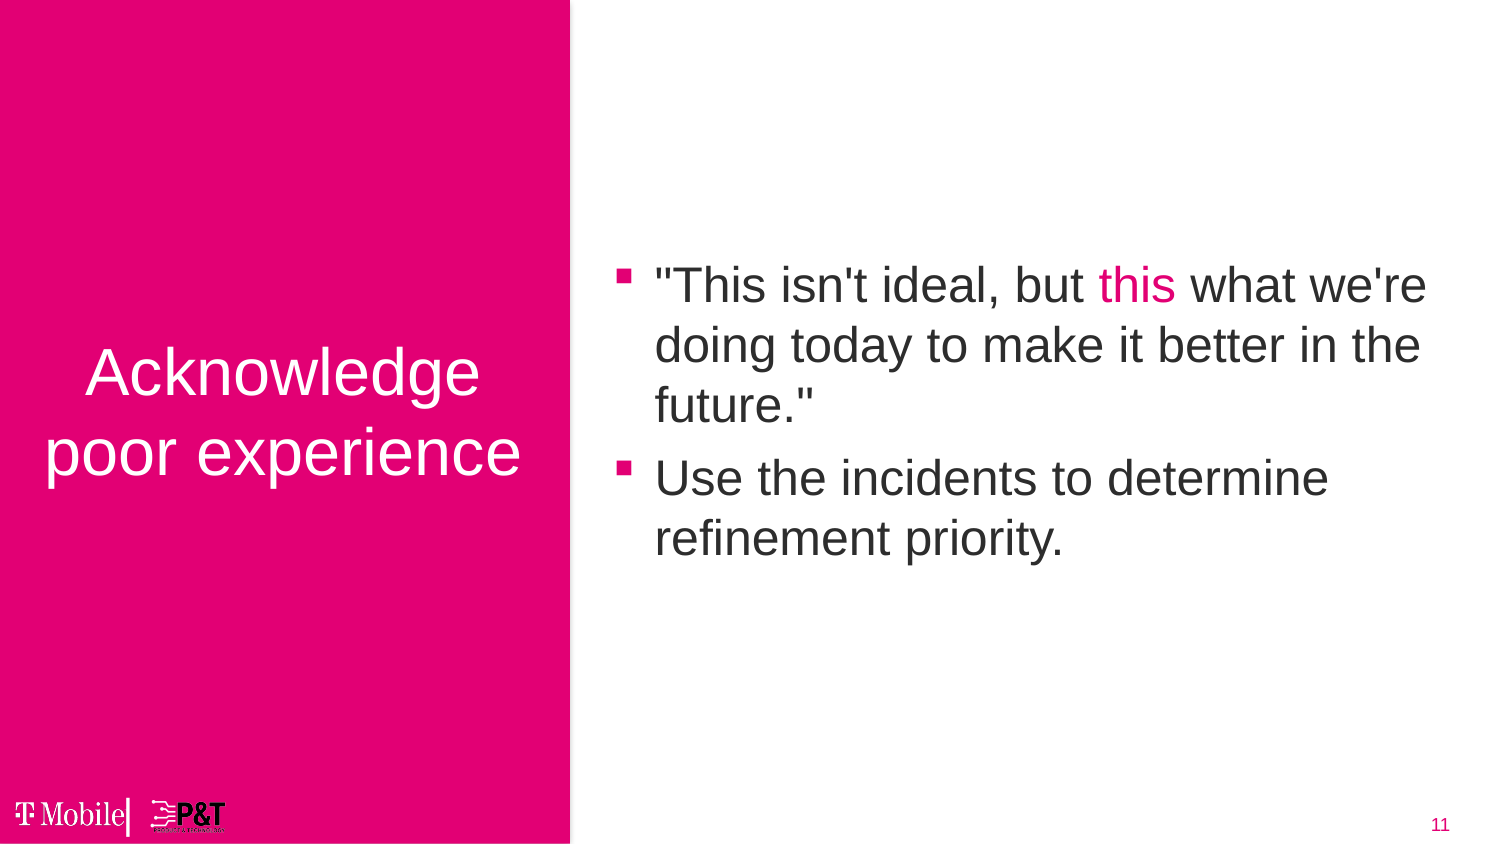

"This isn't ideal, but this what we're doing today to make it better in the future."
Use the incidents to determine refinement priority.
# Acknowledge poor experience